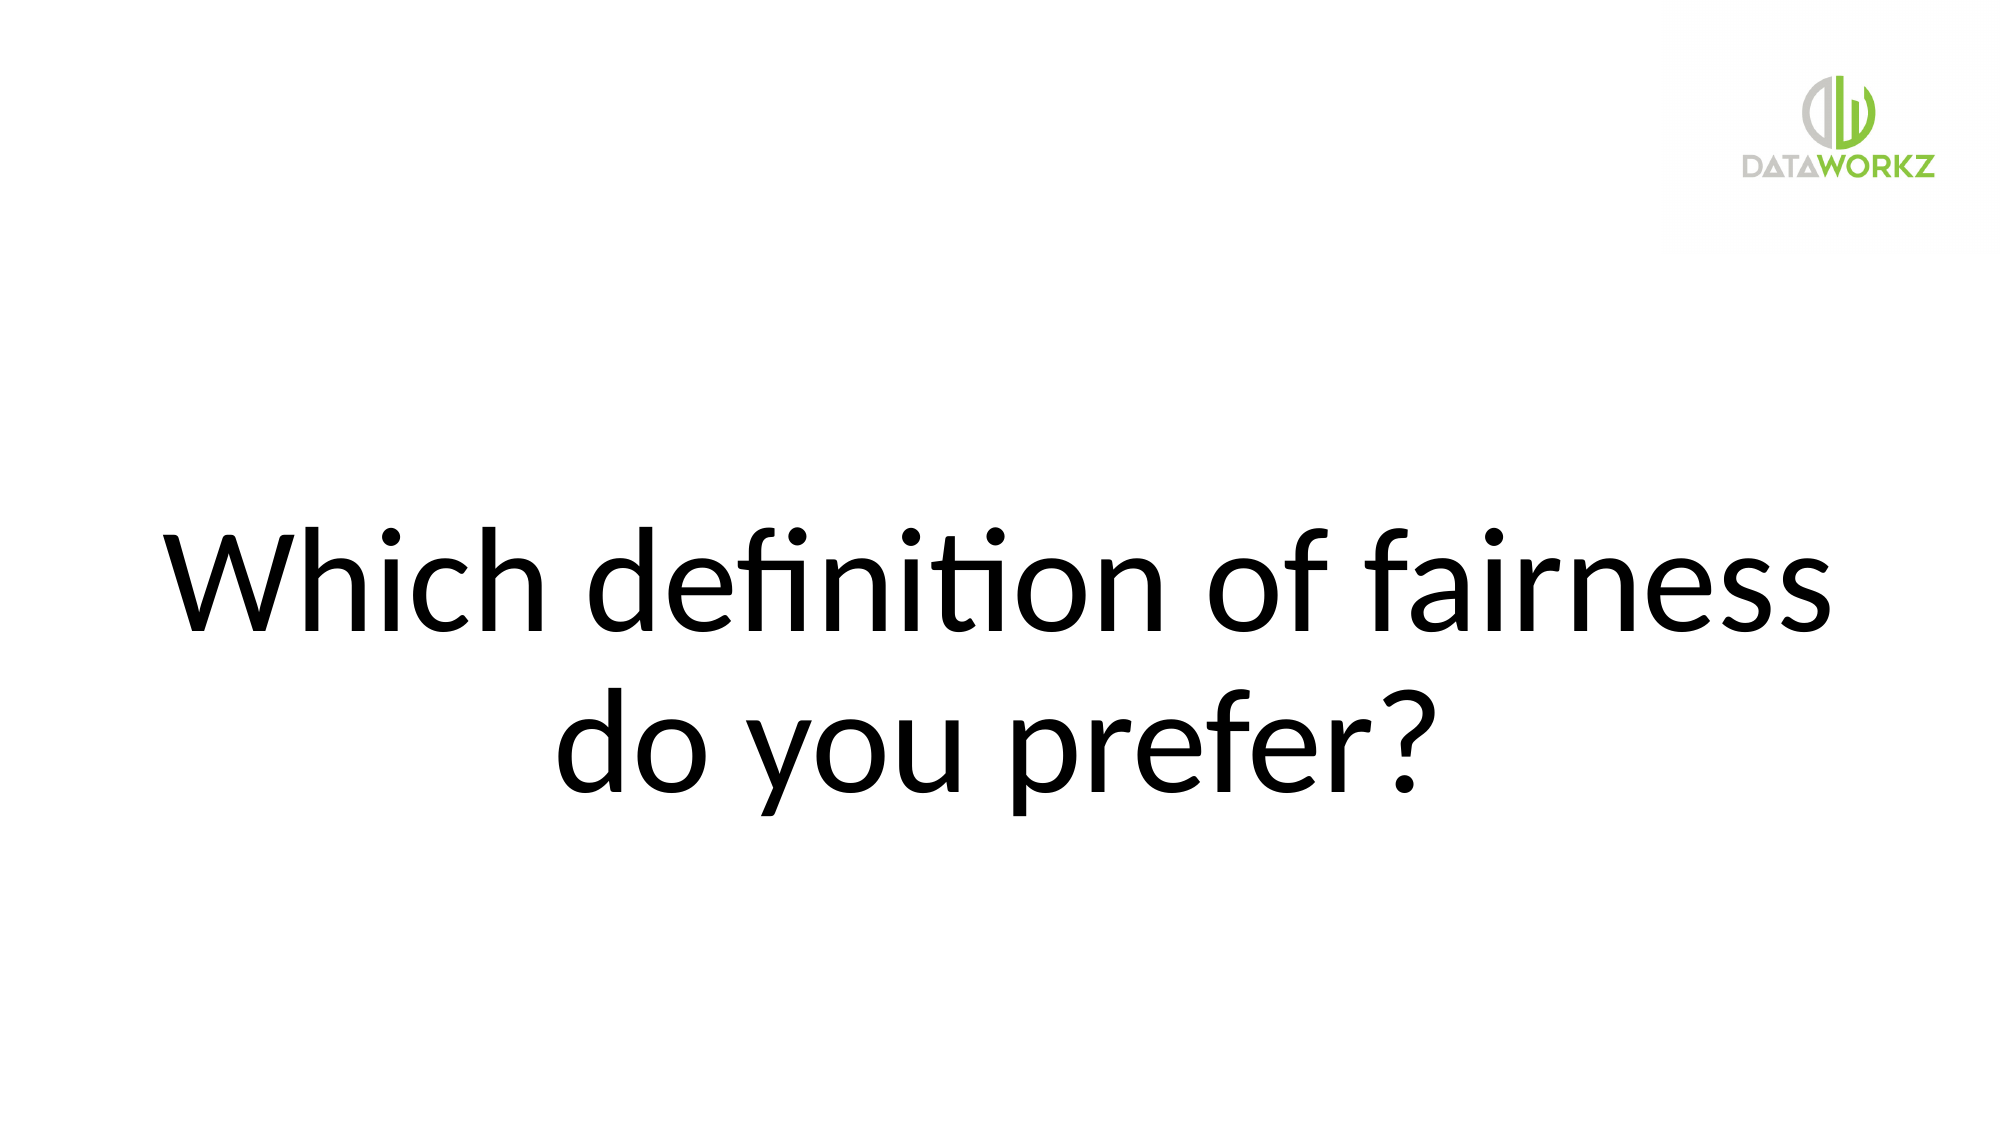

Which definition of fairness do you prefer?